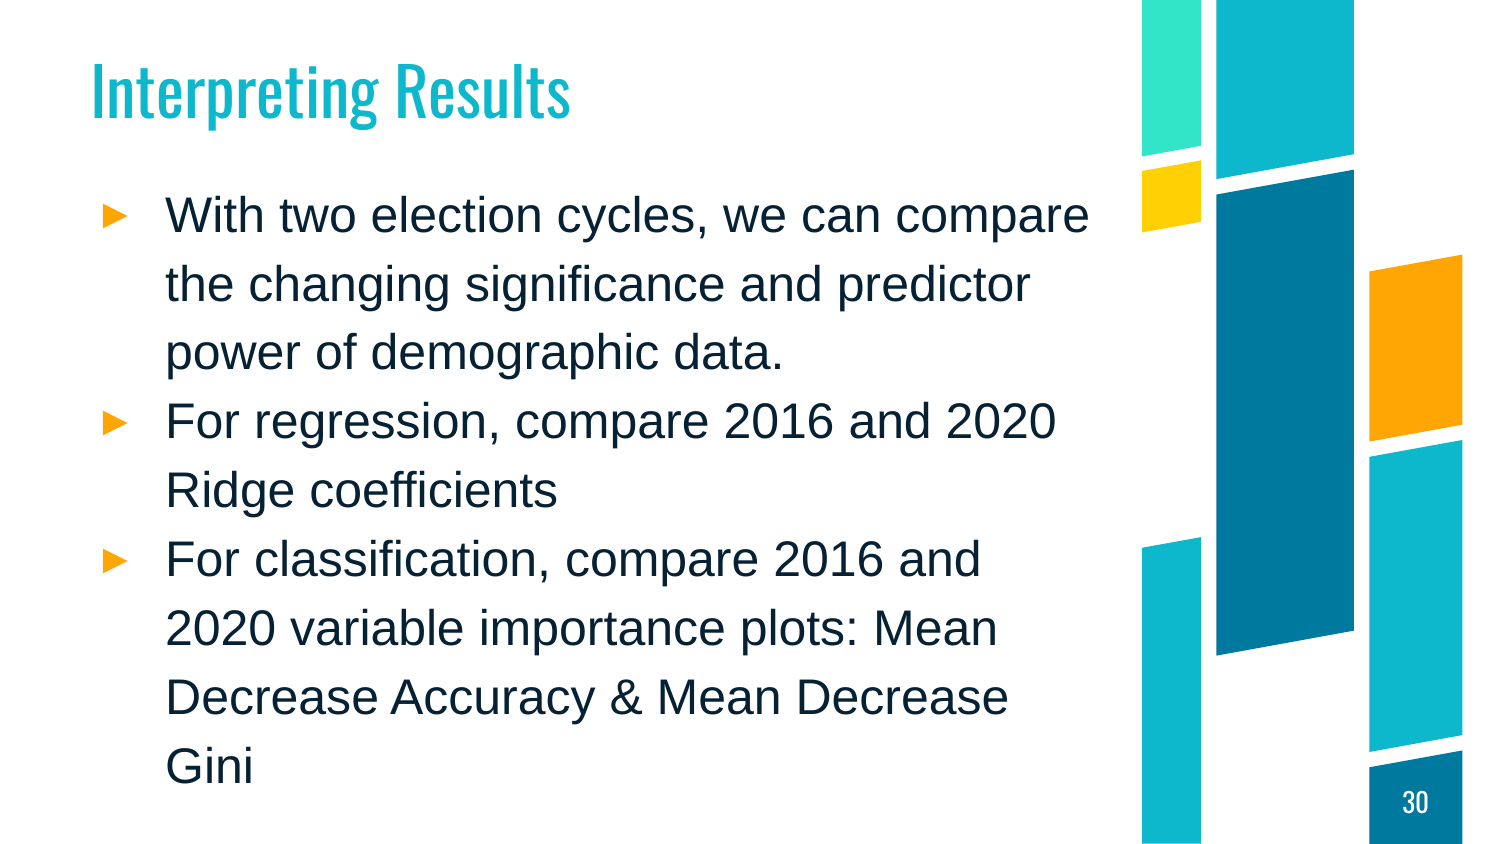

# Interpreting Results
With two election cycles, we can compare the changing significance and predictor power of demographic data.
For regression, compare 2016 and 2020 Ridge coefficients
For classification, compare 2016 and 2020 variable importance plots: Mean Decrease Accuracy & Mean Decrease Gini
30